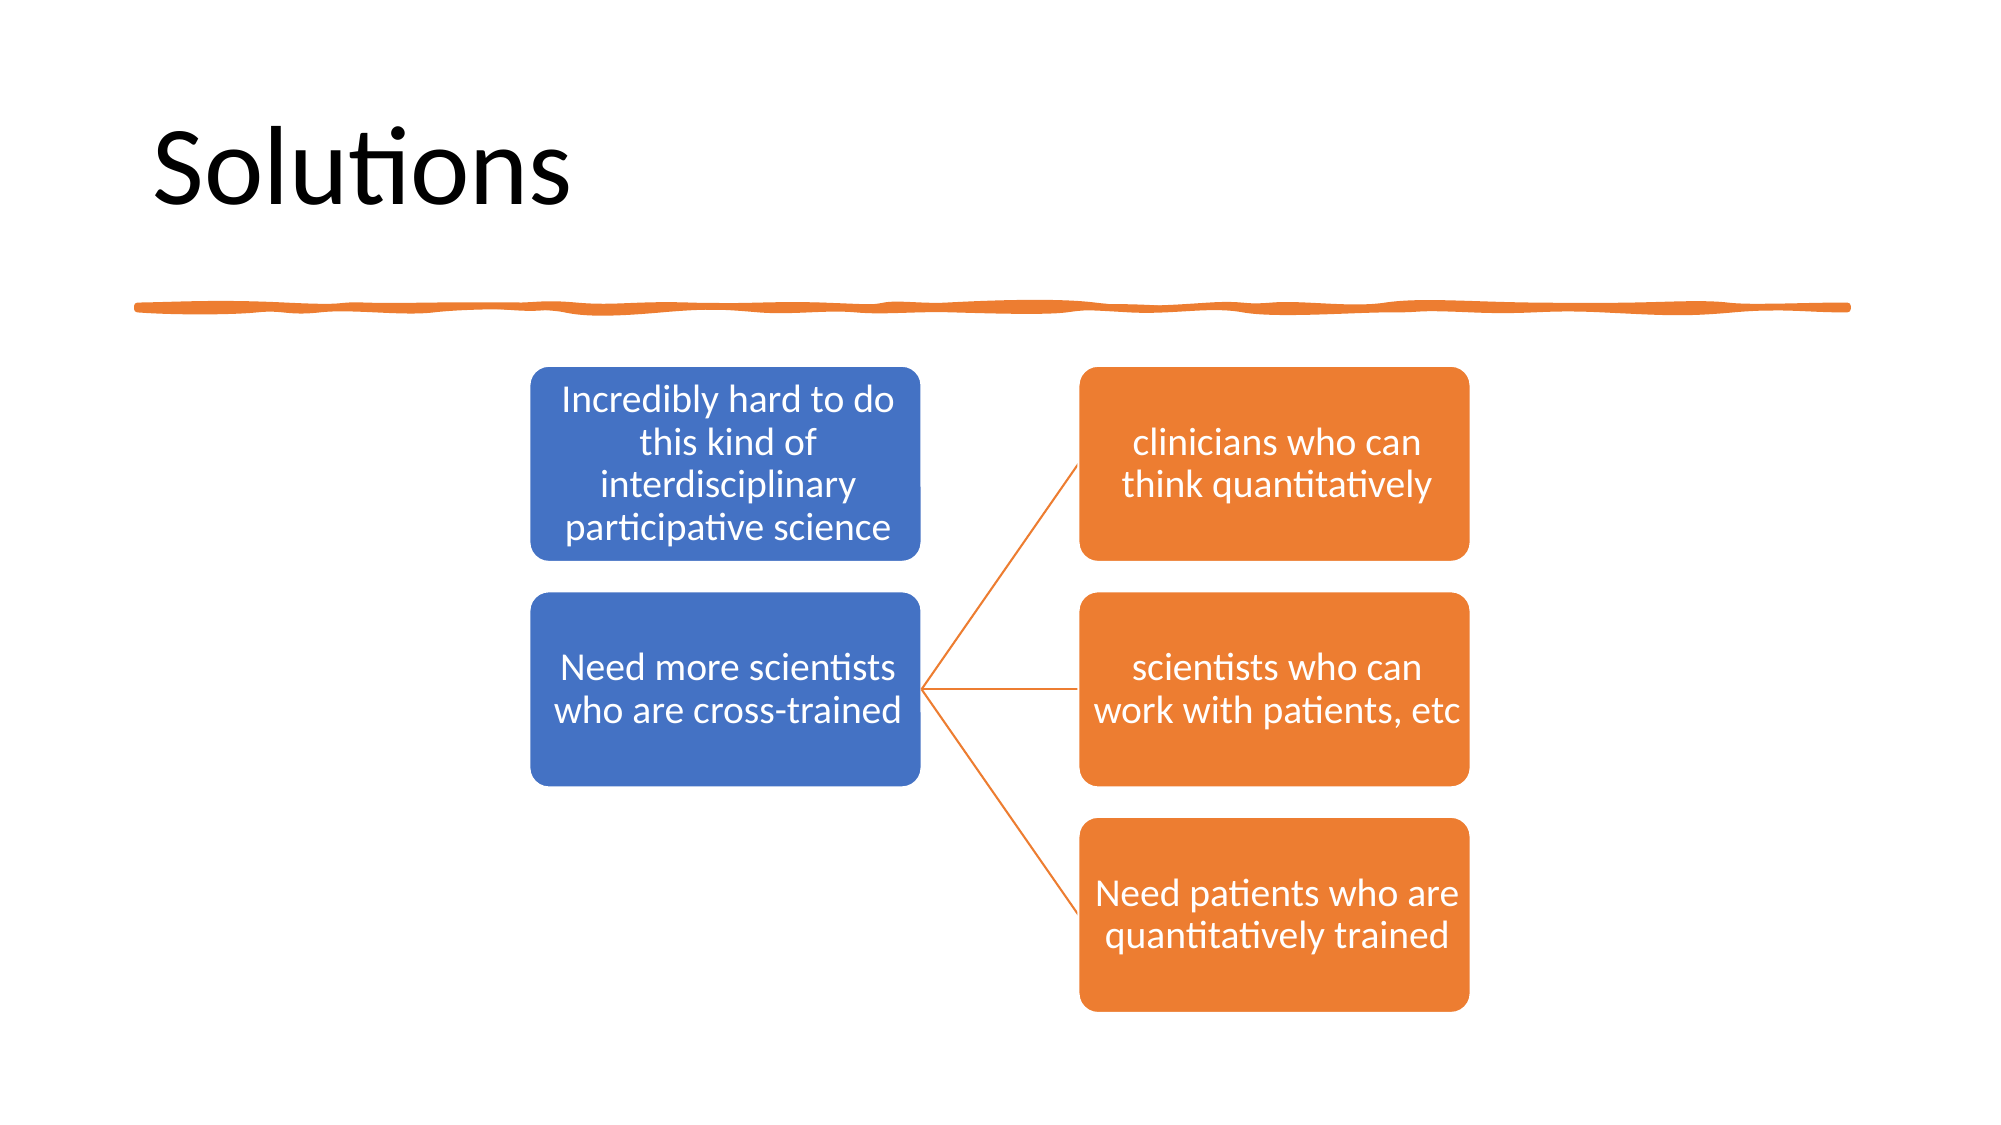

# Solutions

Incredibly hard to do this kind of interdisciplinary participative science
Need more scientists who are cross-trained

clinicians who can think quantitatively

scientists who can work with patients, etc

Need patients who are quantitatively trained